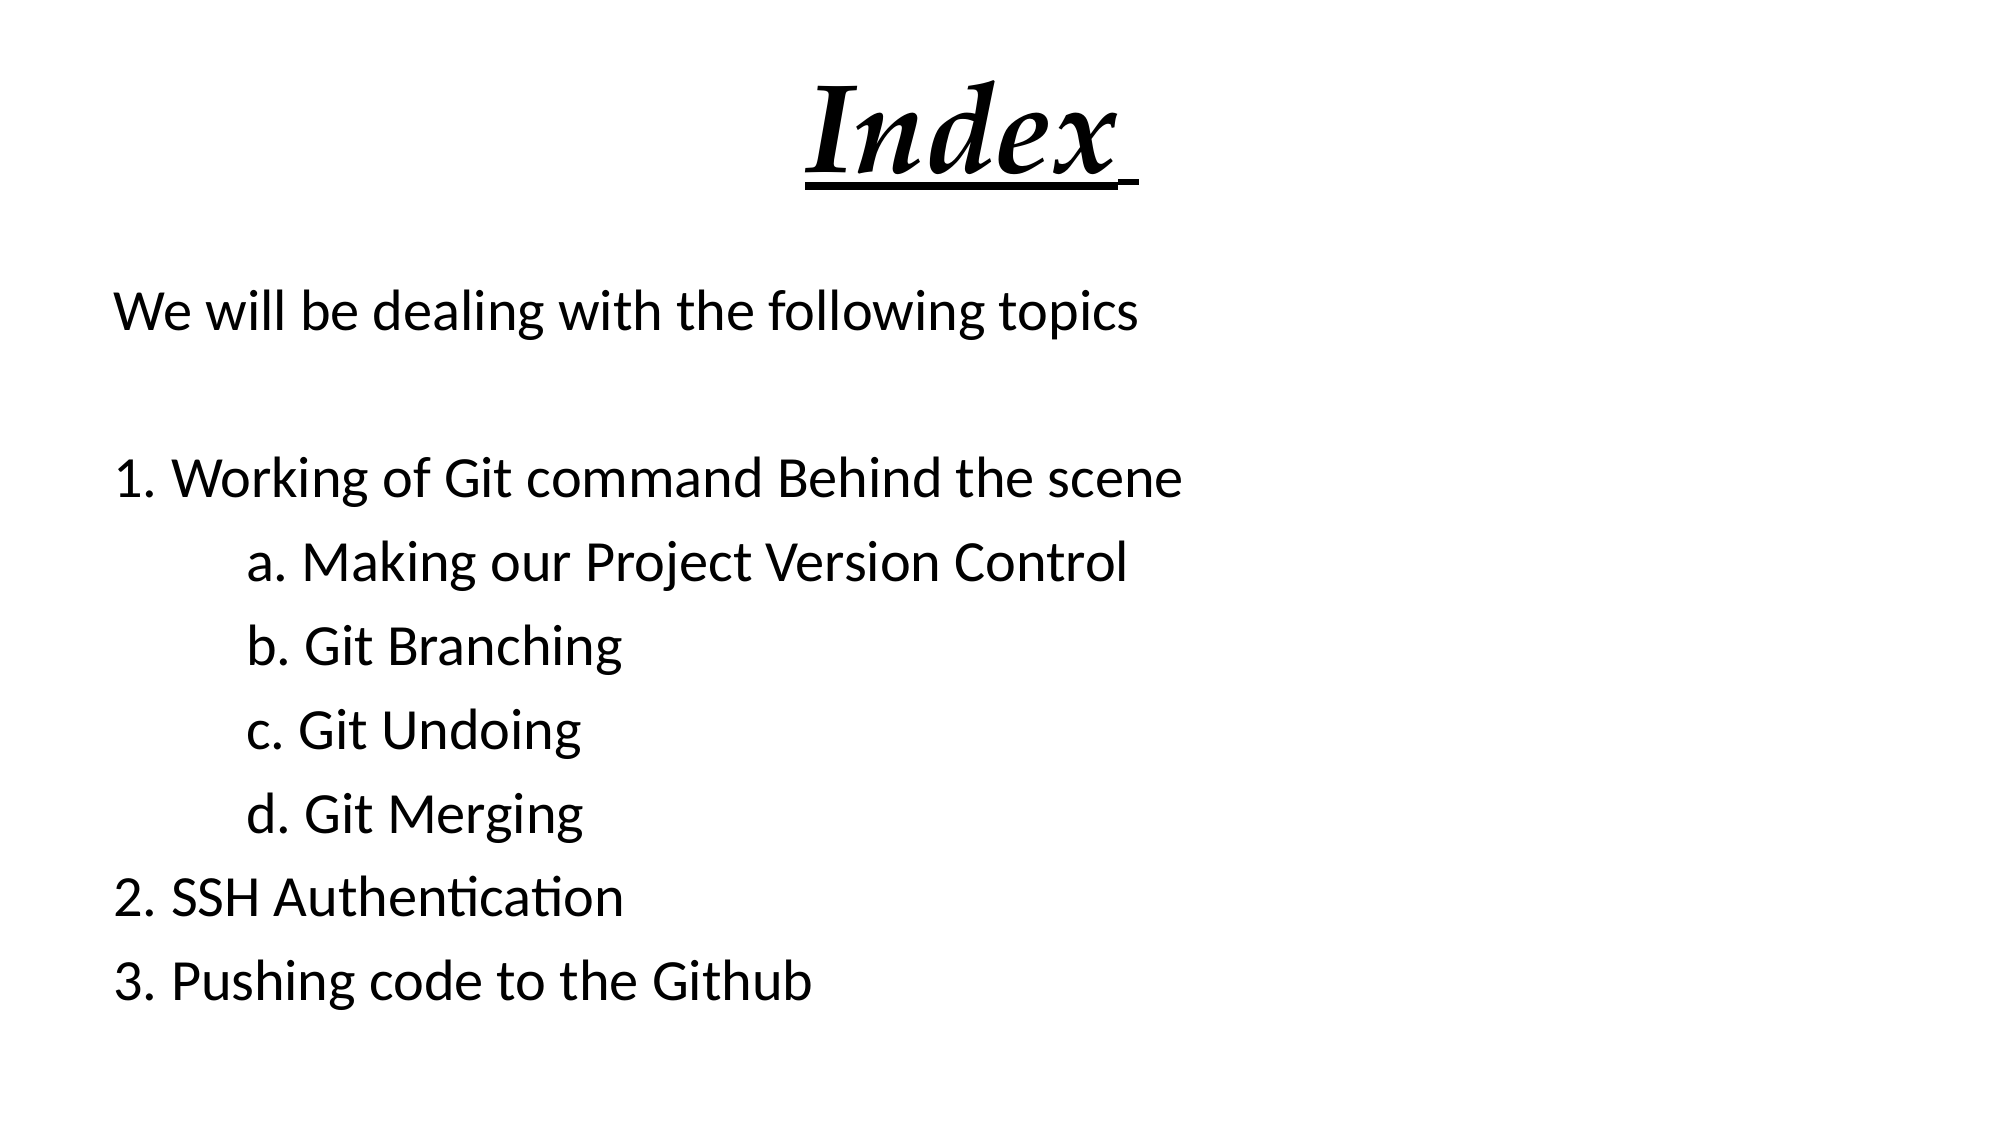

# Index

We will be dealing with the following topics

1. Working of Git command Behind the scene
          a. Making our Project Version Control
          b. Git Branching
          c. Git Undoing
          d. Git Merging
2. SSH Authentication
3. Pushing code to the Github